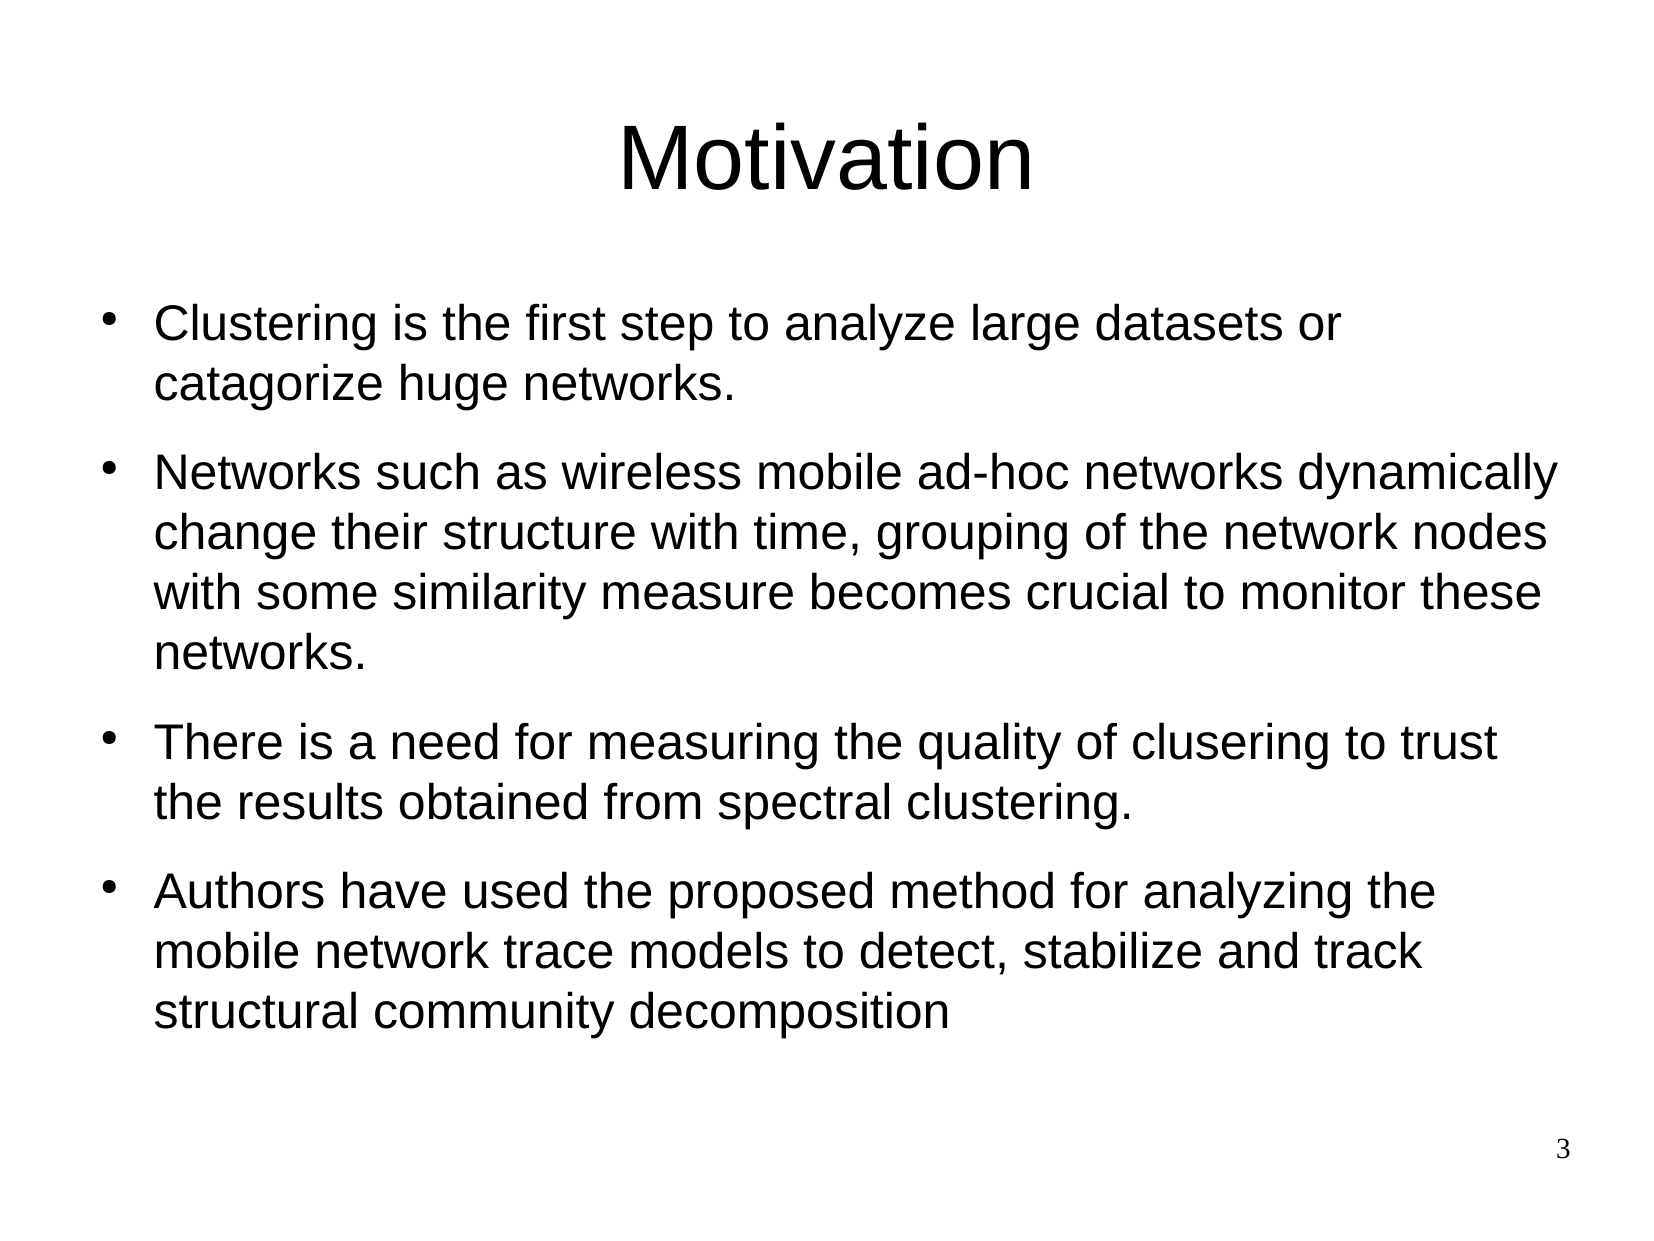

Motivation
Clustering is the first step to analyze large datasets or catagorize huge networks.
Networks such as wireless mobile ad-hoc networks dynamically change their structure with time, grouping of the network nodes with some similarity measure becomes crucial to monitor these networks.
There is a need for measuring the quality of clusering to trust the results obtained from spectral clustering.
Authors have used the proposed method for analyzing the mobile network trace models to detect, stabilize and track structural community decomposition
3